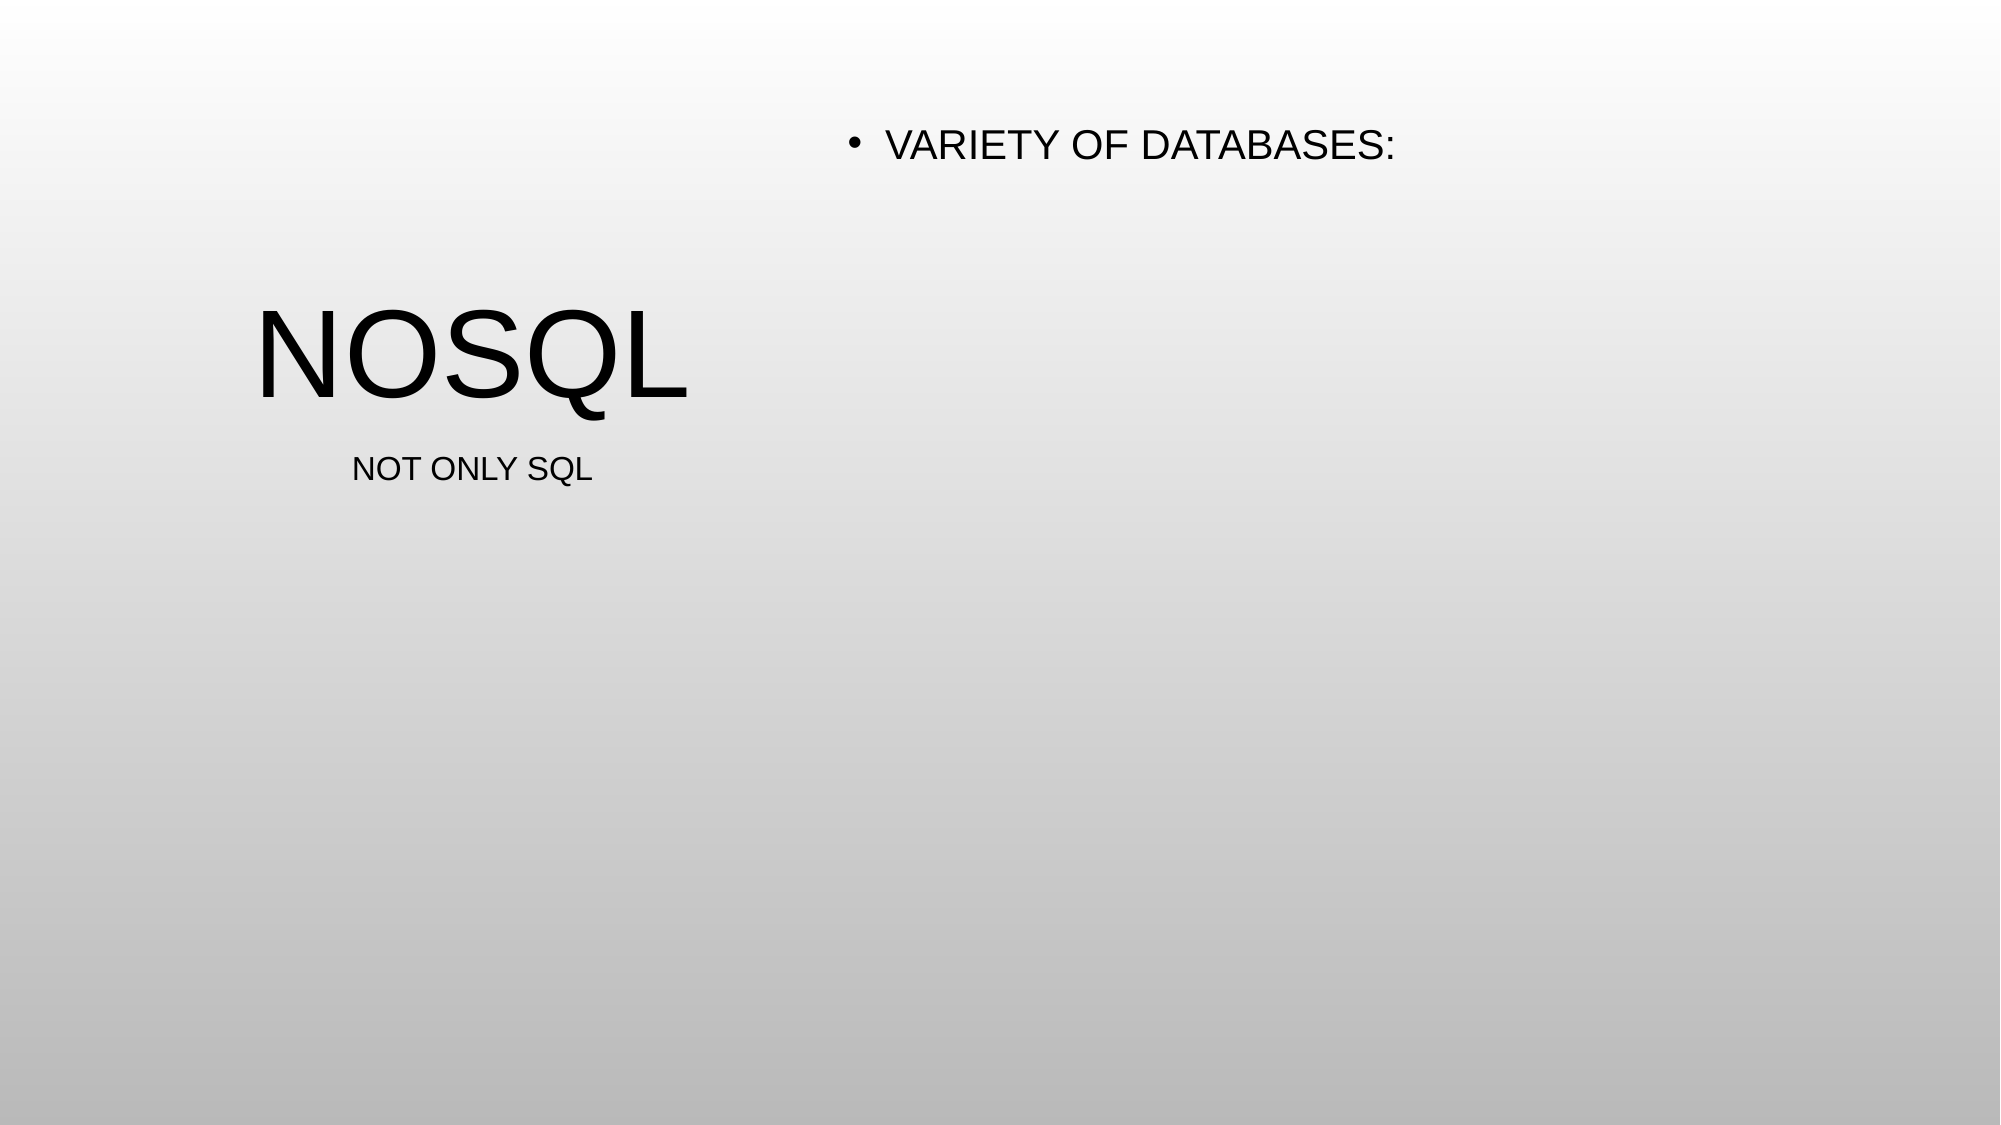

# NoSQL
Variety of databases:
Not only SQL